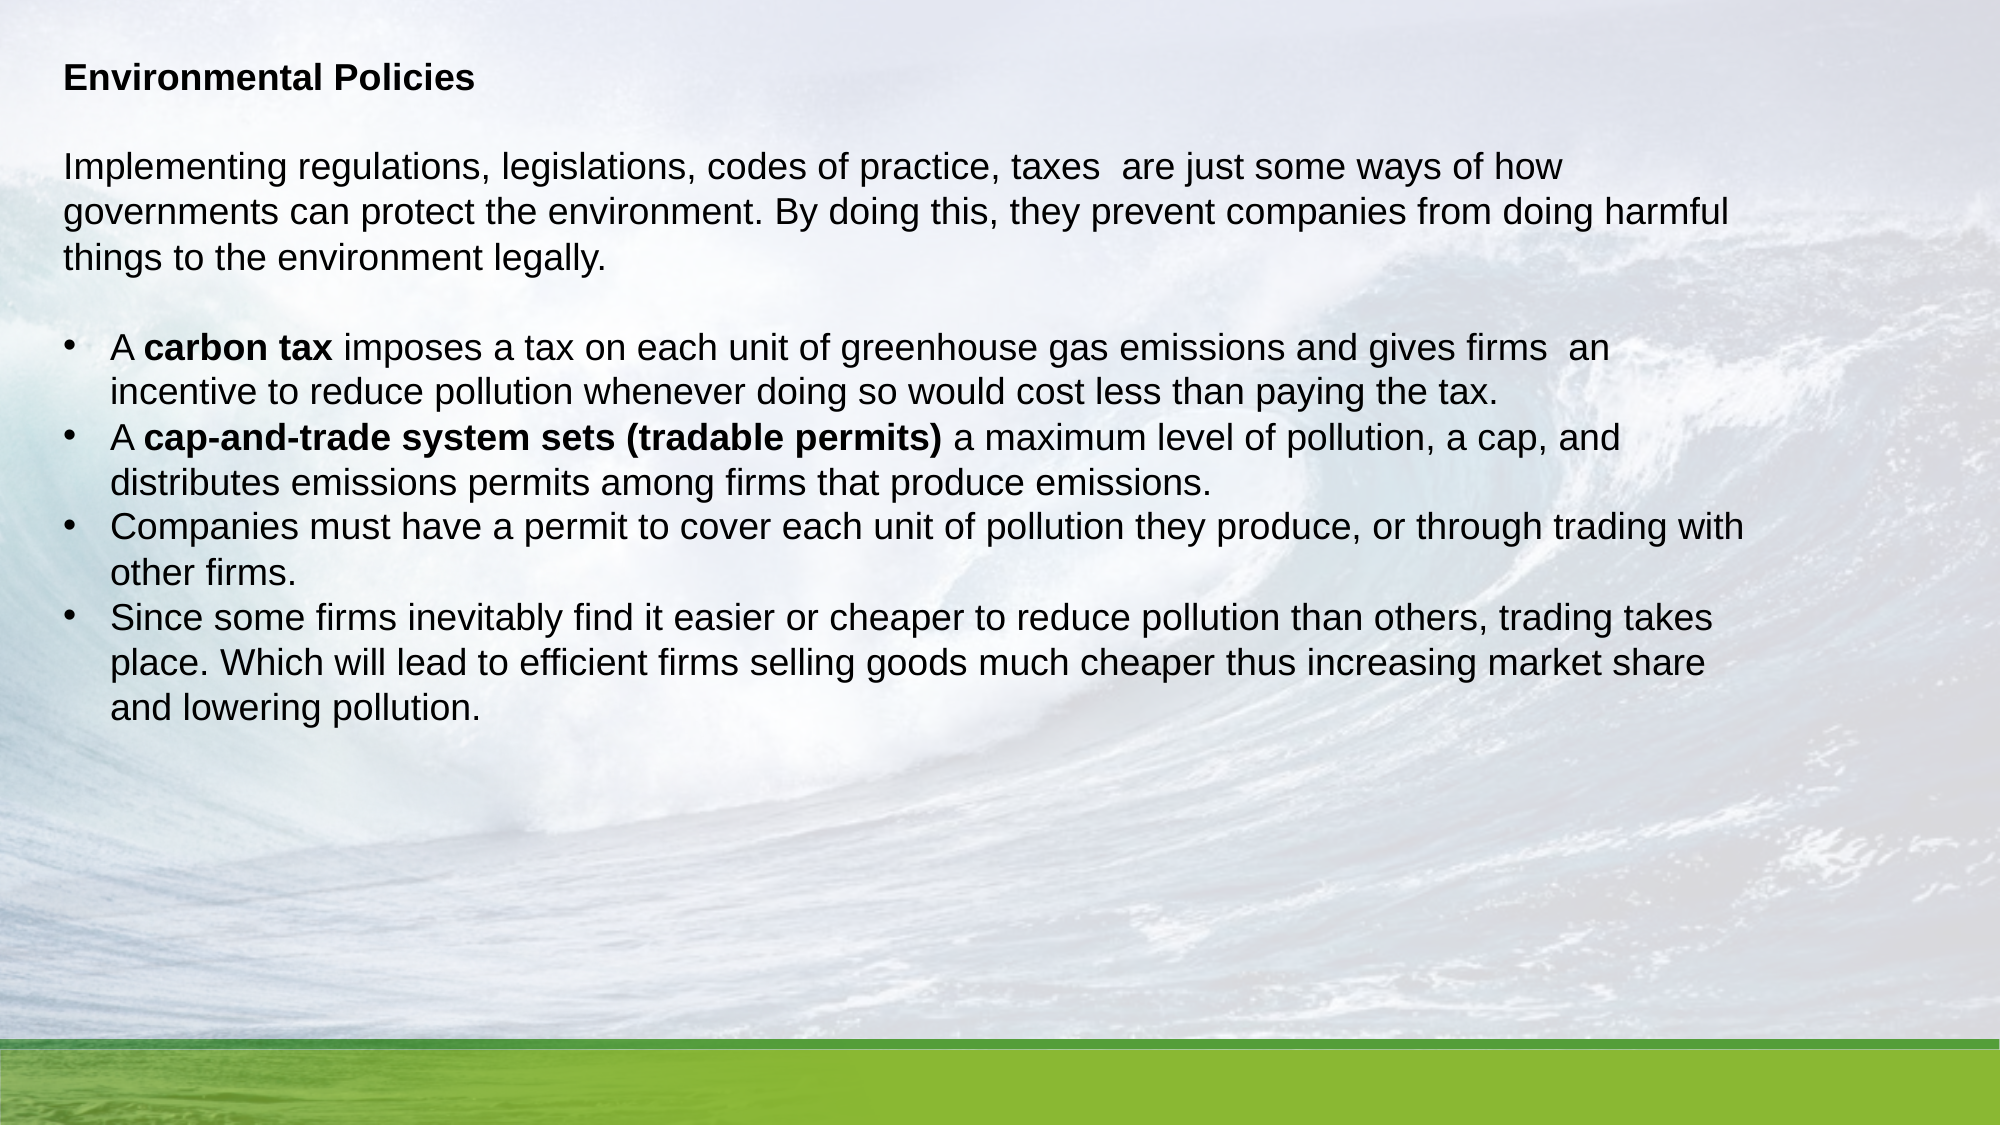

Environmental Policies

Implementing regulations, legislations, codes of practice, taxes  are just some ways of how governments can protect the environment. By doing this, they prevent companies from doing harmful things to the environment legally.

A carbon tax imposes a tax on each unit of greenhouse gas emissions and gives firms  an incentive to reduce pollution whenever doing so would cost less than paying the tax.
A cap-and-trade system sets (tradable permits) a maximum level of pollution, a cap, and distributes emissions permits among firms that produce emissions.
Companies must have a permit to cover each unit of pollution they produce, or through trading with other firms.
Since some firms inevitably find it easier or cheaper to reduce pollution than others, trading takes place. Which will lead to efficient firms selling goods much cheaper thus increasing market share and lowering pollution.